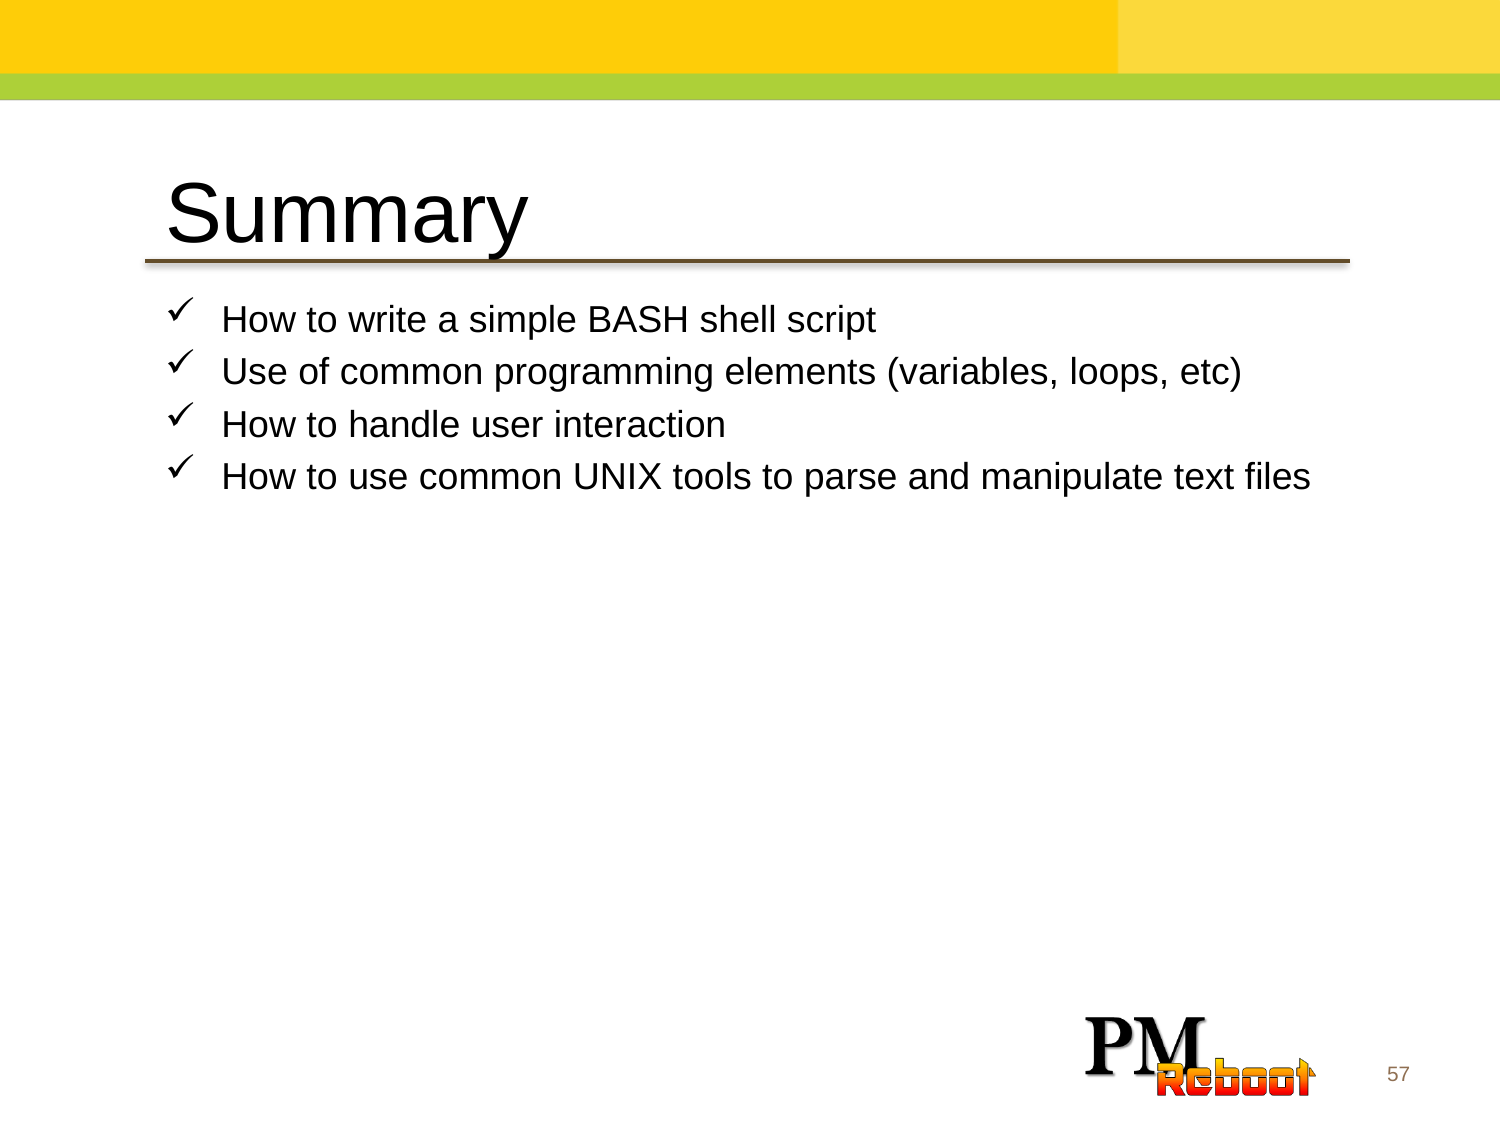

Summary
How to write a simple BASH shell script
Use of common programming elements (variables, loops, etc)
How to handle user interaction
How to use common UNIX tools to parse and manipulate text files

57